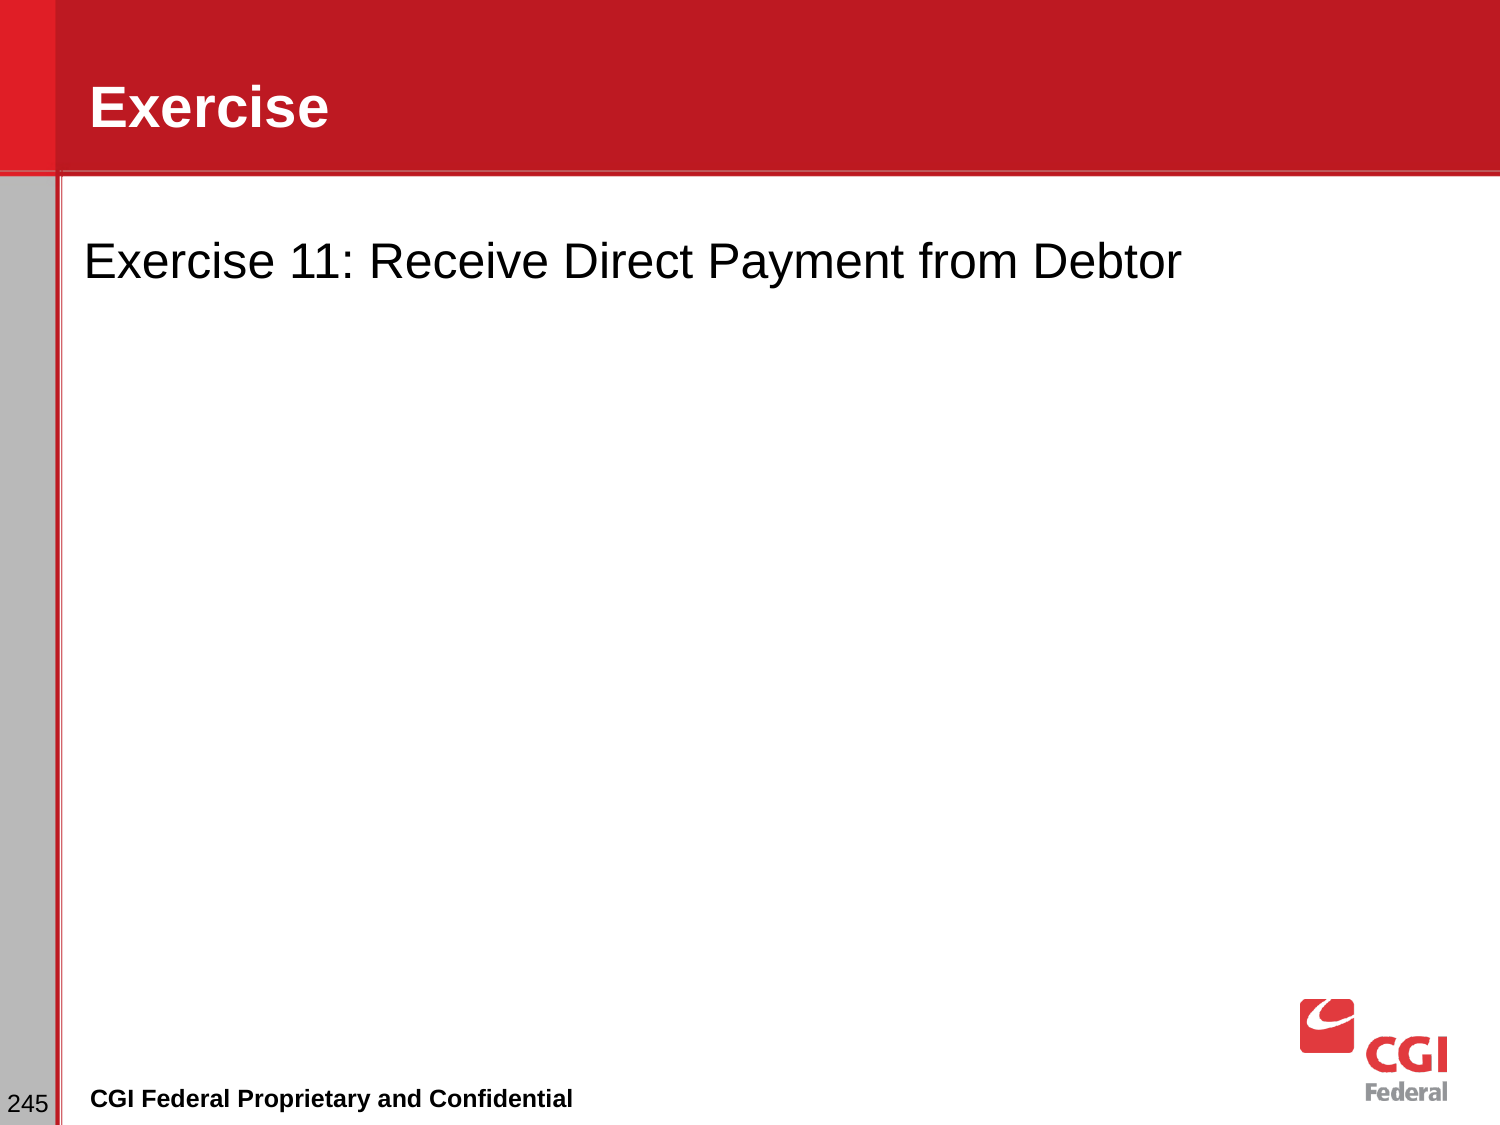

# Exercise

Exercise 11: Receive Direct Payment from Debtor
245
CGI Federal Proprietary and Confidential